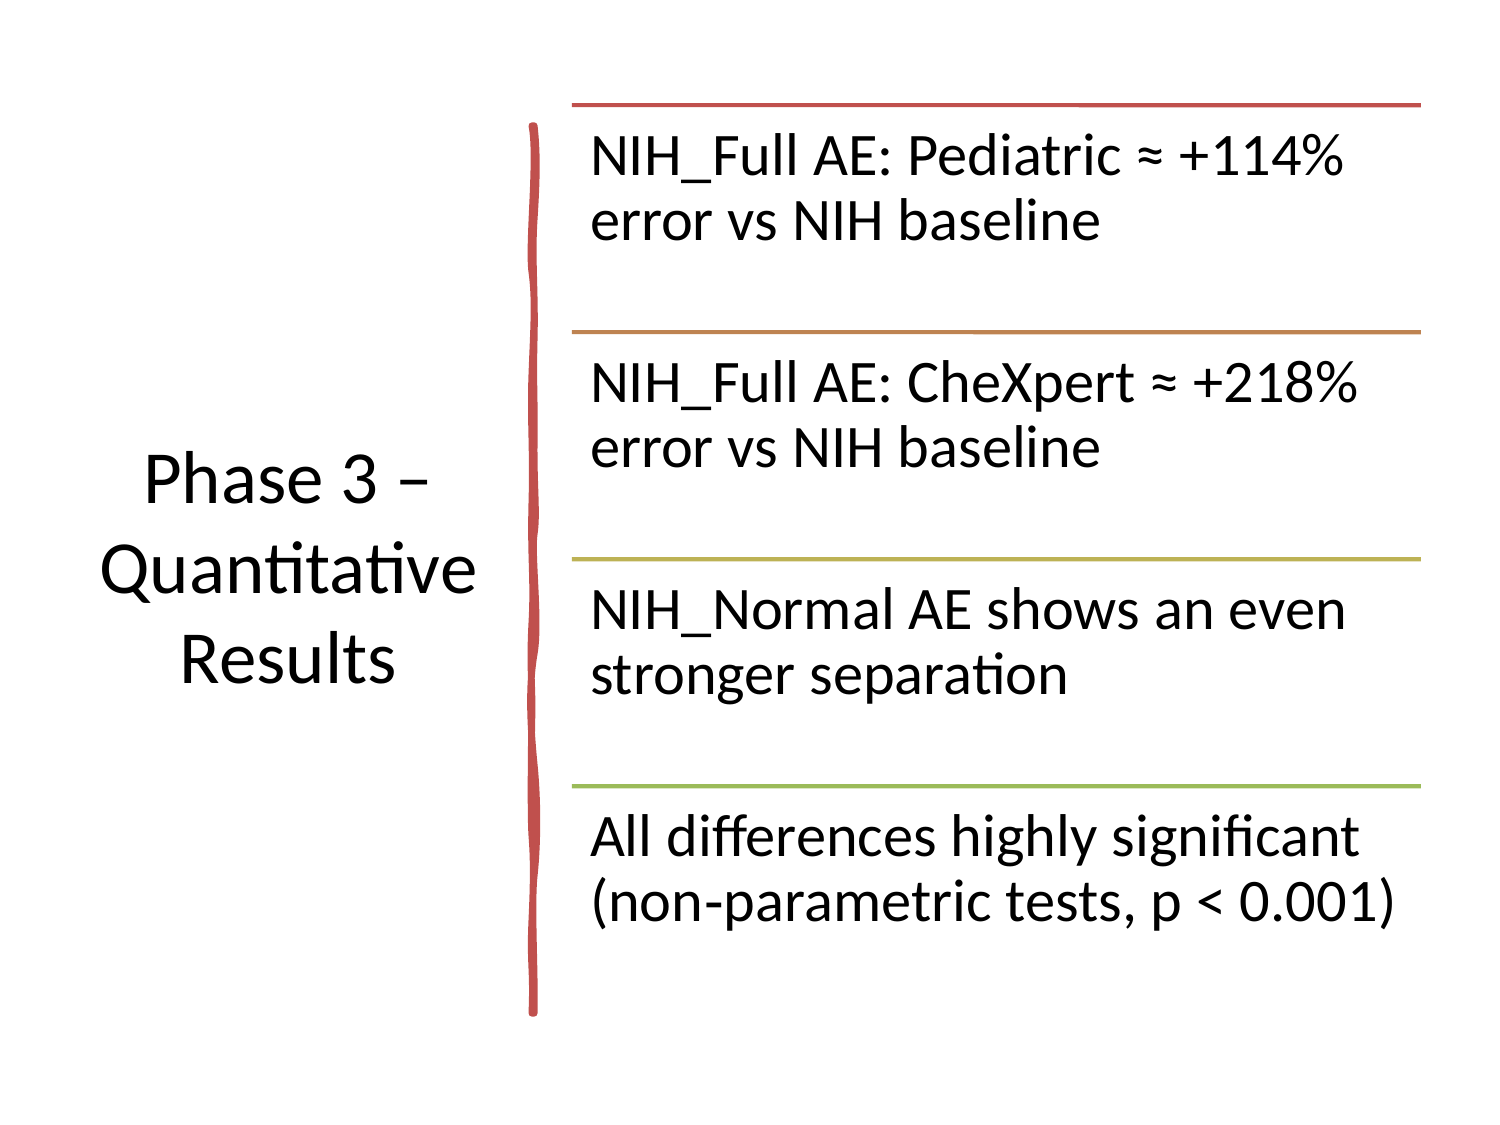

NIH_Full AE: Pediatric ≈ +114% error vs NIH baseline
NIH_Full AE: CheXpert ≈ +218% error vs NIH baseline
NIH_Normal AE shows an even stronger separation
All differences highly significant (non‑parametric tests, p < 0.001)
# Phase 3 – Quantitative Results